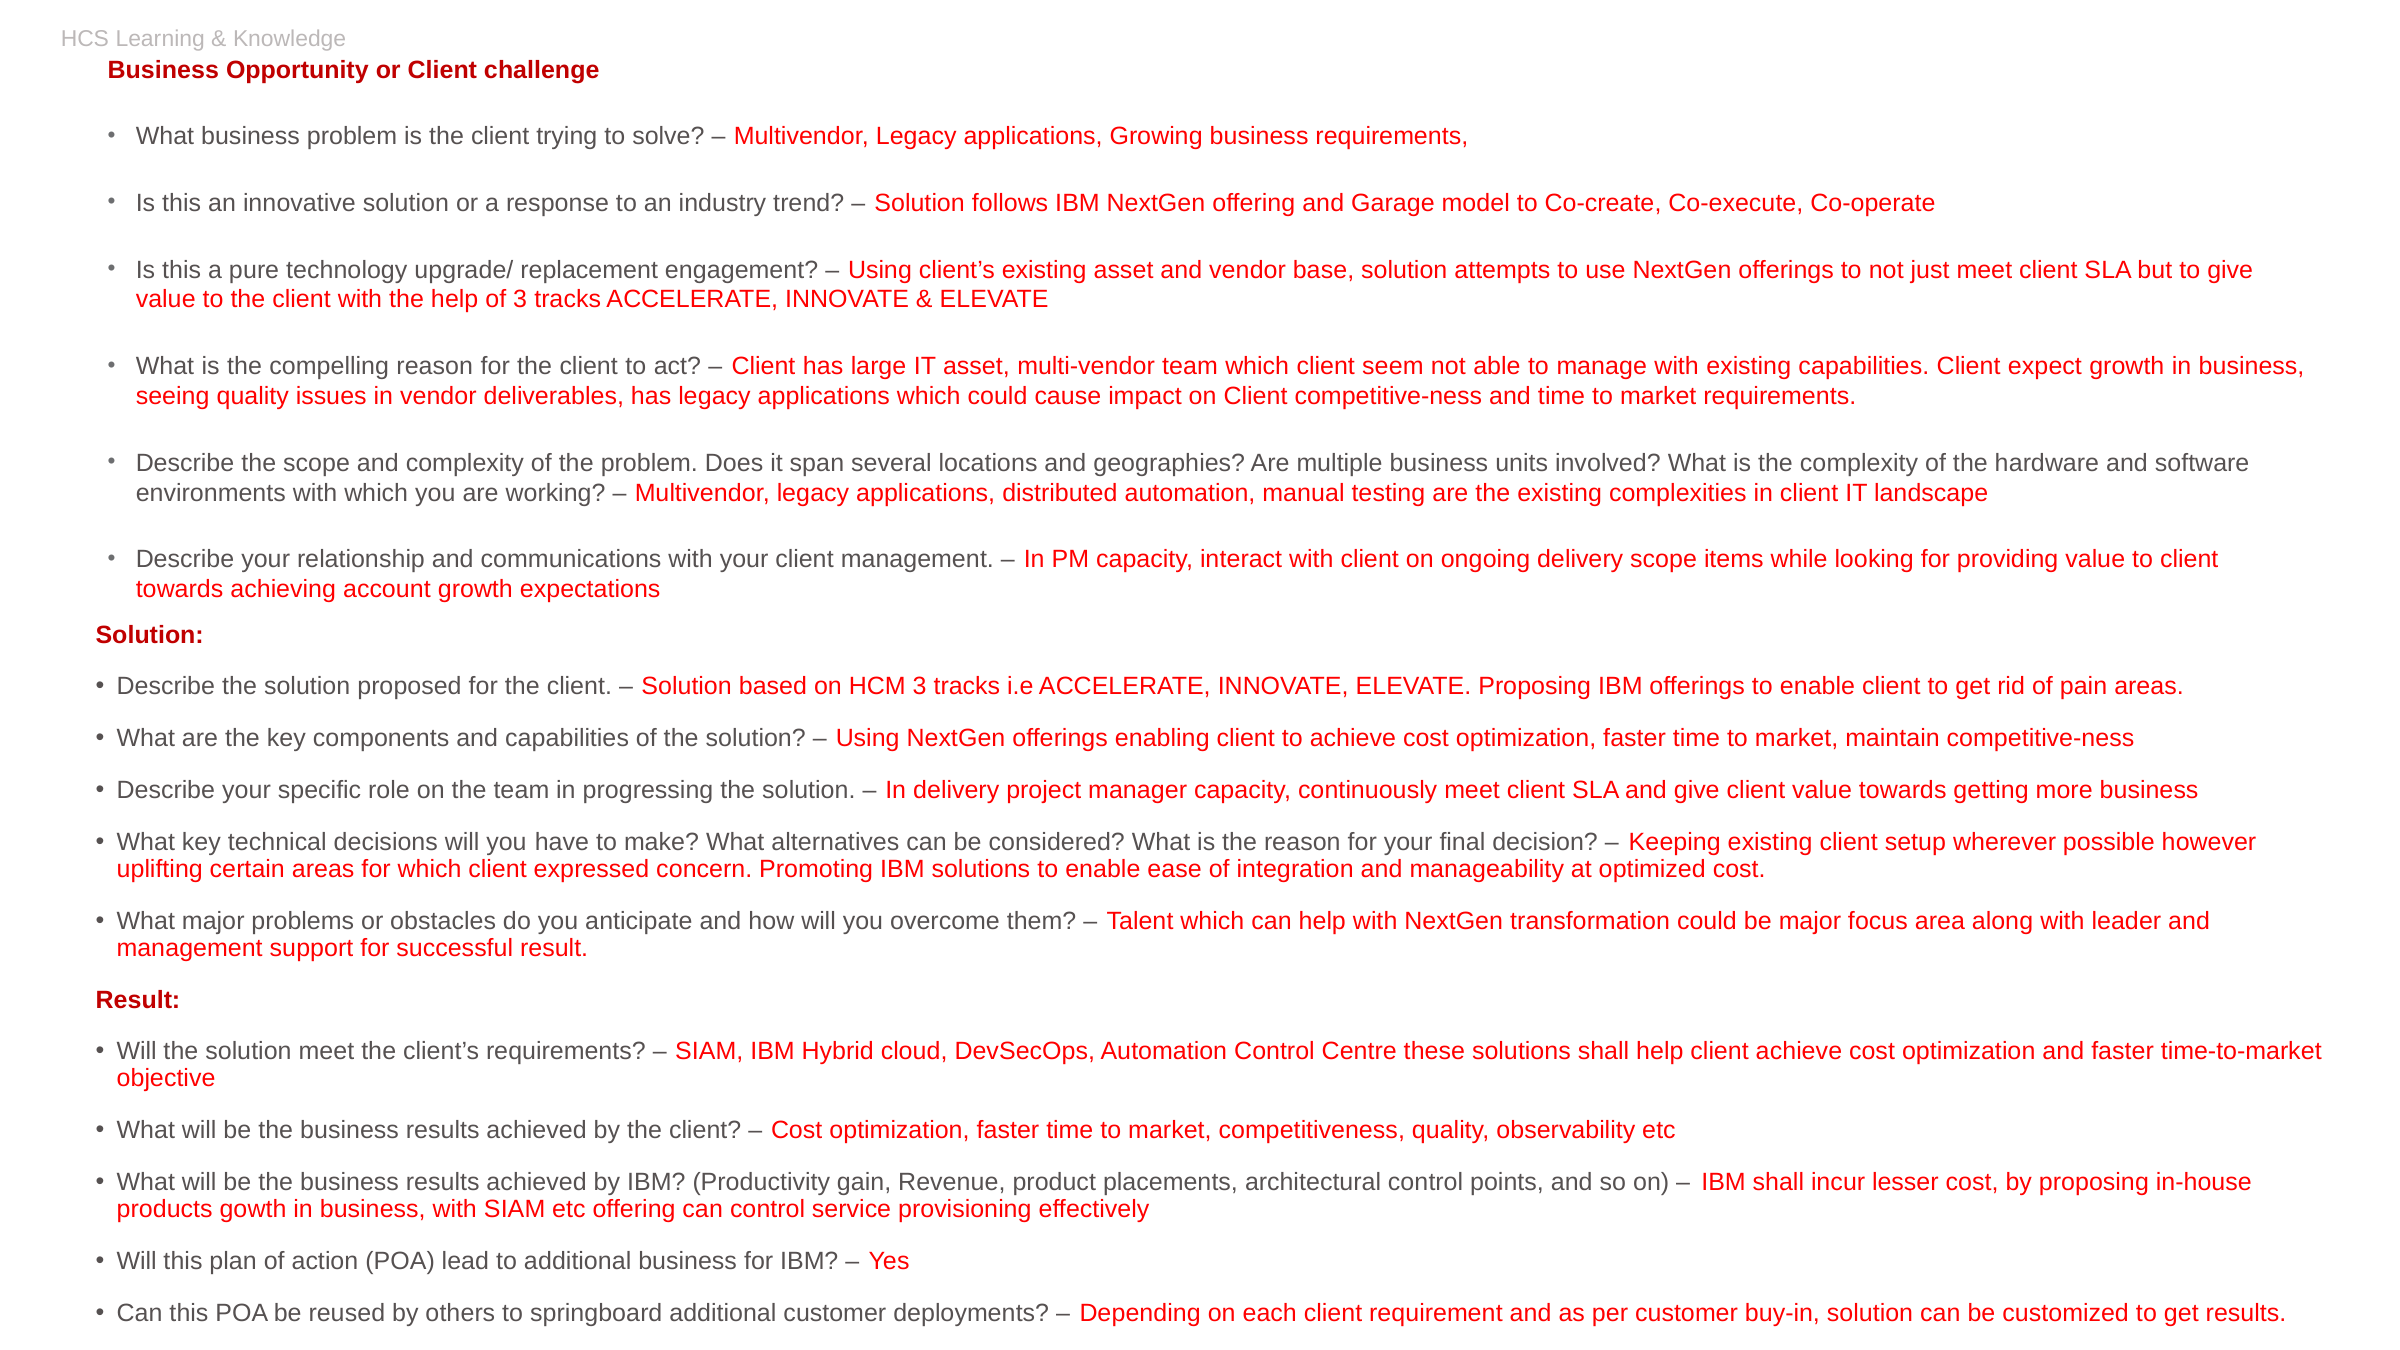

Business Opportunity or Client challenge
What business problem is the client trying to solve? – Multivendor, Legacy applications, Growing business requirements,
Is this an innovative solution or a response to an industry trend? – Solution follows IBM NextGen offering and Garage model to Co-create, Co-execute, Co-operate
Is this a pure technology upgrade/ replacement engagement? – Using client’s existing asset and vendor base, solution attempts to use NextGen offerings to not just meet client SLA but to give value to the client with the help of 3 tracks ACCELERATE, INNOVATE & ELEVATE
What is the compelling reason for the client to act? – Client has large IT asset, multi-vendor team which client seem not able to manage with existing capabilities. Client expect growth in business, seeing quality issues in vendor deliverables, has legacy applications which could cause impact on Client competitive-ness and time to market requirements.
Describe the scope and complexity of the problem. Does it span several locations and geographies? Are multiple business units involved? What is the complexity of the hardware and software environments with which you are working? – Multivendor, legacy applications, distributed automation, manual testing are the existing complexities in client IT landscape
Describe your relationship and communications with your client management. – In PM capacity, interact with client on ongoing delivery scope items while looking for providing value to client towards achieving account growth expectations

Solution:
Describe the solution proposed for the client. – Solution based on HCM 3 tracks i.e ACCELERATE, INNOVATE, ELEVATE. Proposing IBM offerings to enable client to get rid of pain areas.
What are the key components and capabilities of the solution? – Using NextGen offerings enabling client to achieve cost optimization, faster time to market, maintain competitive-ness
Describe your specific role on the team in progressing the solution. – In delivery project manager capacity, continuously meet client SLA and give client value towards getting more business
What key technical decisions will you have to make? What alternatives can be considered? What is the reason for your final decision? – Keeping existing client setup wherever possible however uplifting certain areas for which client expressed concern. Promoting IBM solutions to enable ease of integration and manageability at optimized cost.
What major problems or obstacles do you anticipate and how will you overcome them? – Talent which can help with NextGen transformation could be major focus area along with leader and management support for successful result.

Result:
Will the solution meet the client’s requirements? – SIAM, IBM Hybrid cloud, DevSecOps, Automation Control Centre these solutions shall help client achieve cost optimization and faster time-to-market objective
What will be the business results achieved by the client? – Cost optimization, faster time to market, competitiveness, quality, observability etc
What will be the business results achieved by IBM? (Productivity gain, Revenue, product placements, architectural control points, and so on) – IBM shall incur lesser cost, by proposing in-house products gowth in business, with SIAM etc offering can control service provisioning effectively
Will this plan of action (POA) lead to additional business for IBM? – Yes
Can this POA be reused by others to springboard additional customer deployments? – Depending on each client requirement and as per customer buy-in, solution can be customized to get results.